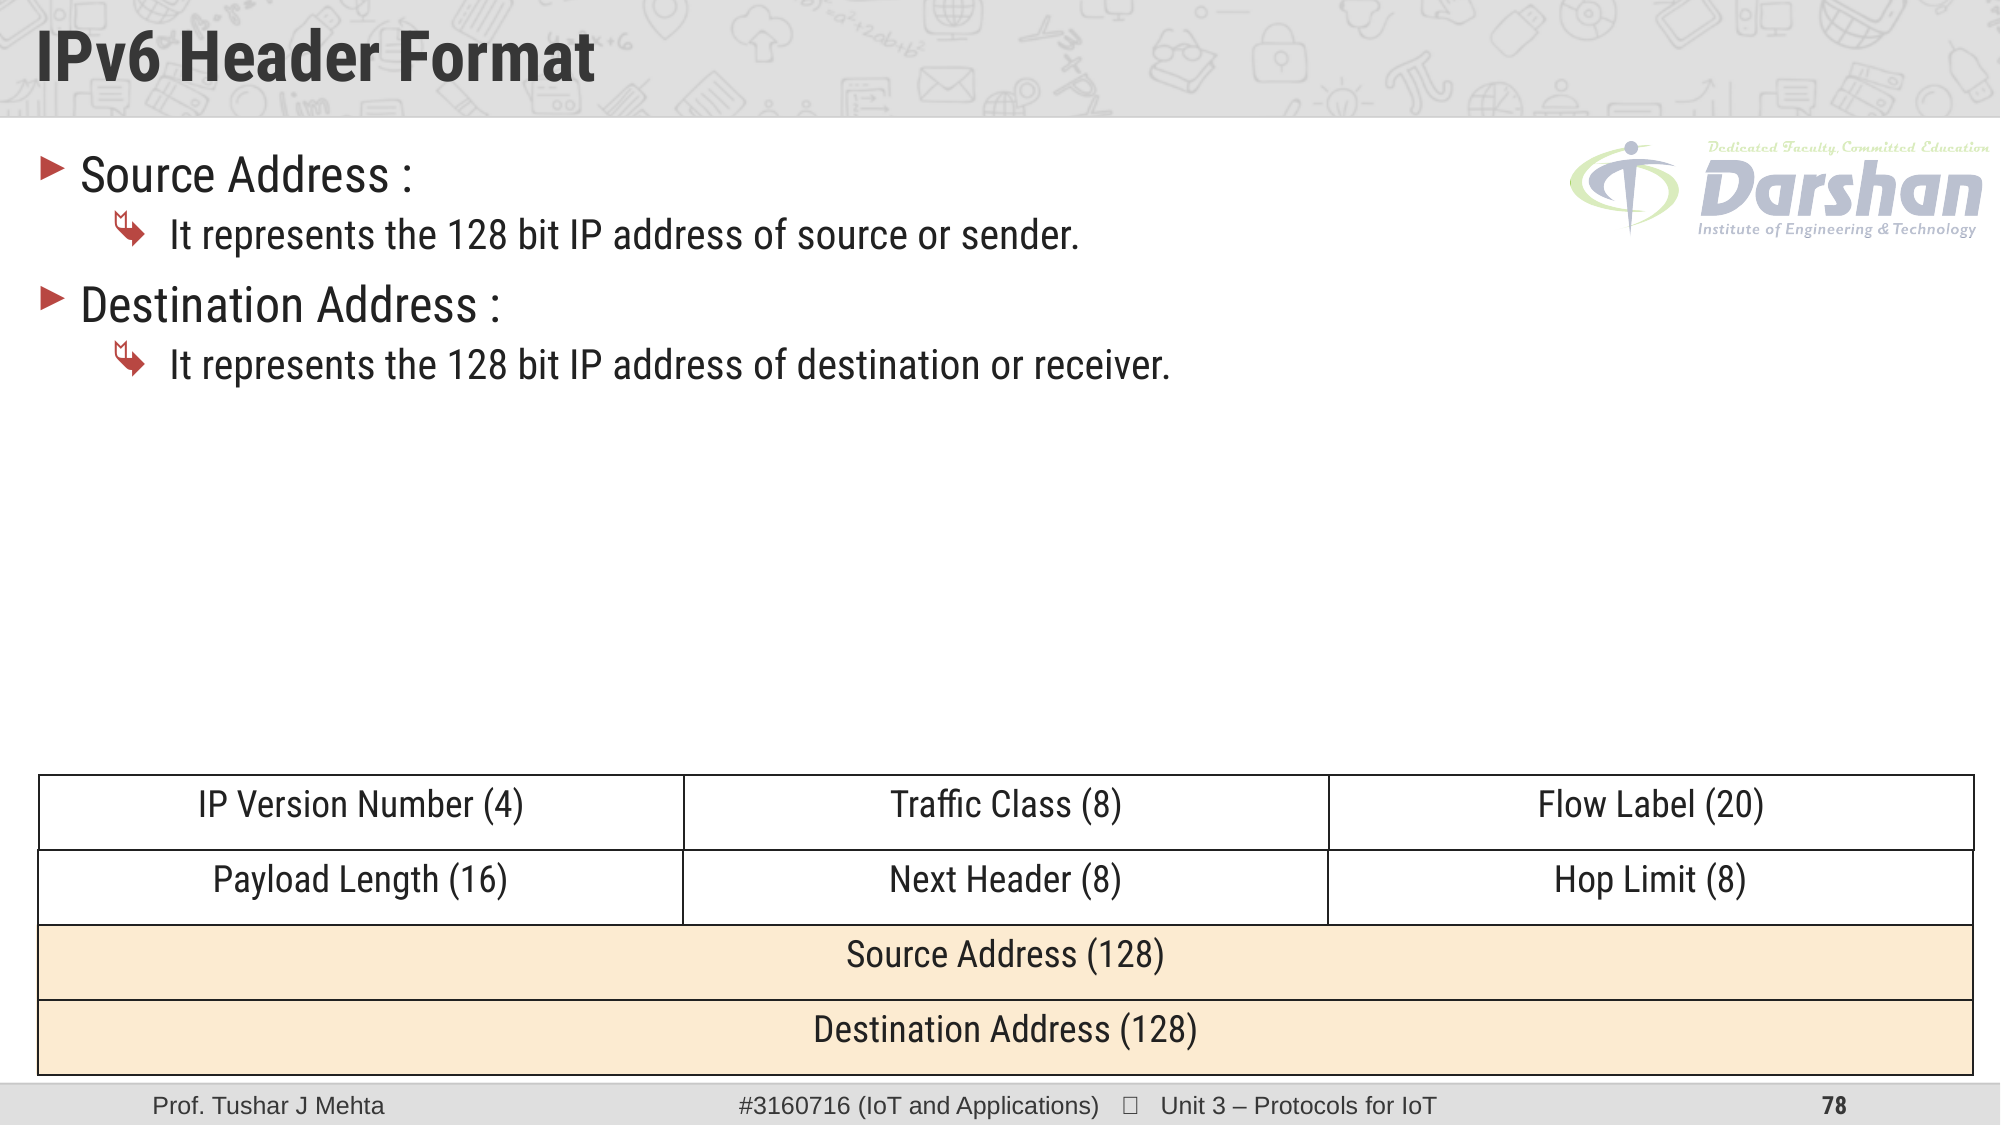

# IPv6 Header Format
Source Address :
It represents the 128 bit IP address of source or sender.
Destination Address :
It represents the 128 bit IP address of destination or receiver.
| IP Version Number (4) | Traffic Class (8) | Flow Label (20) |
| --- | --- | --- |
| Payload Length (16) | Next Header (8) | Hop Limit (8) |
| --- | --- | --- |

| Source Address (128) |
| --- |

| Destination Address (128) |
| --- |